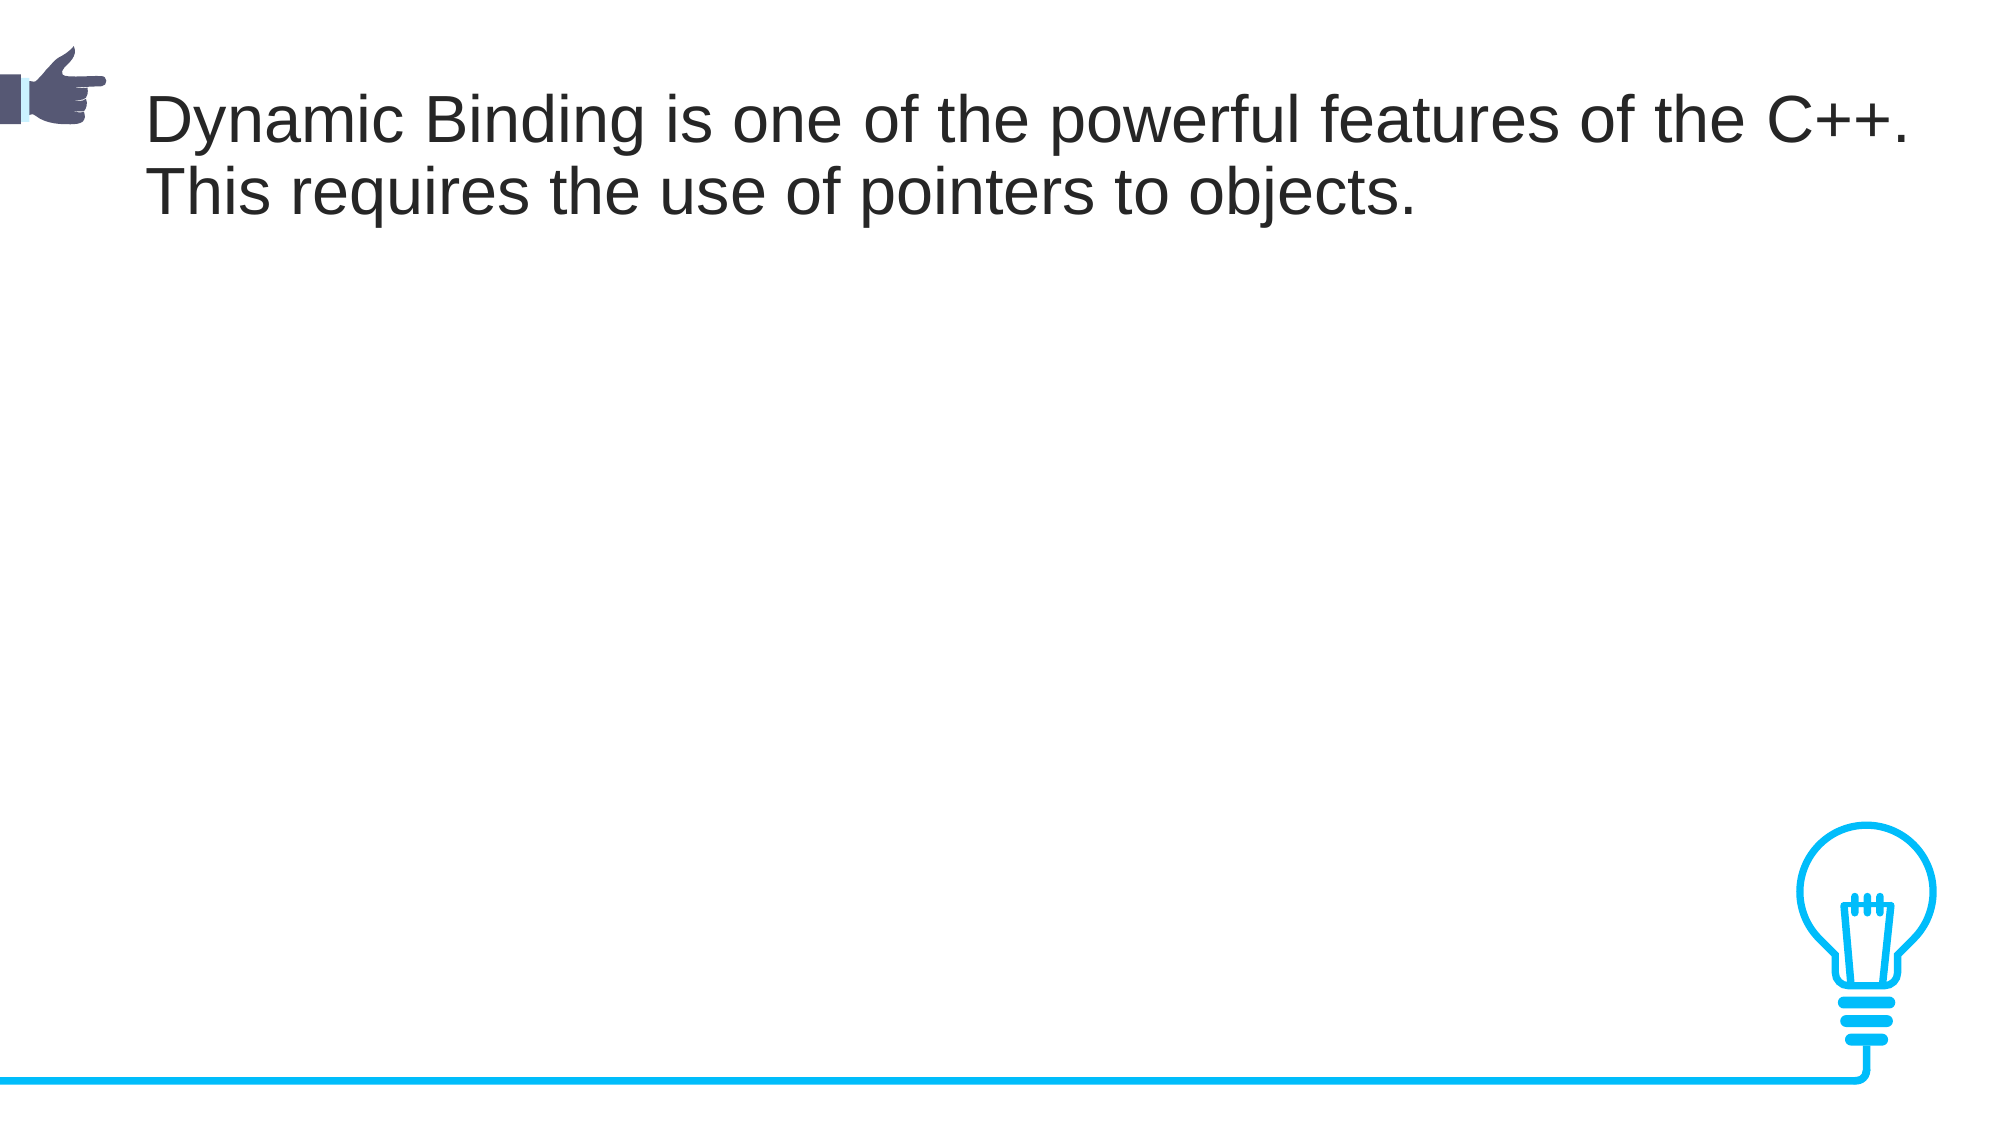

Dynamic Binding is one of the powerful features of the C++. This requires the use of pointers to objects.